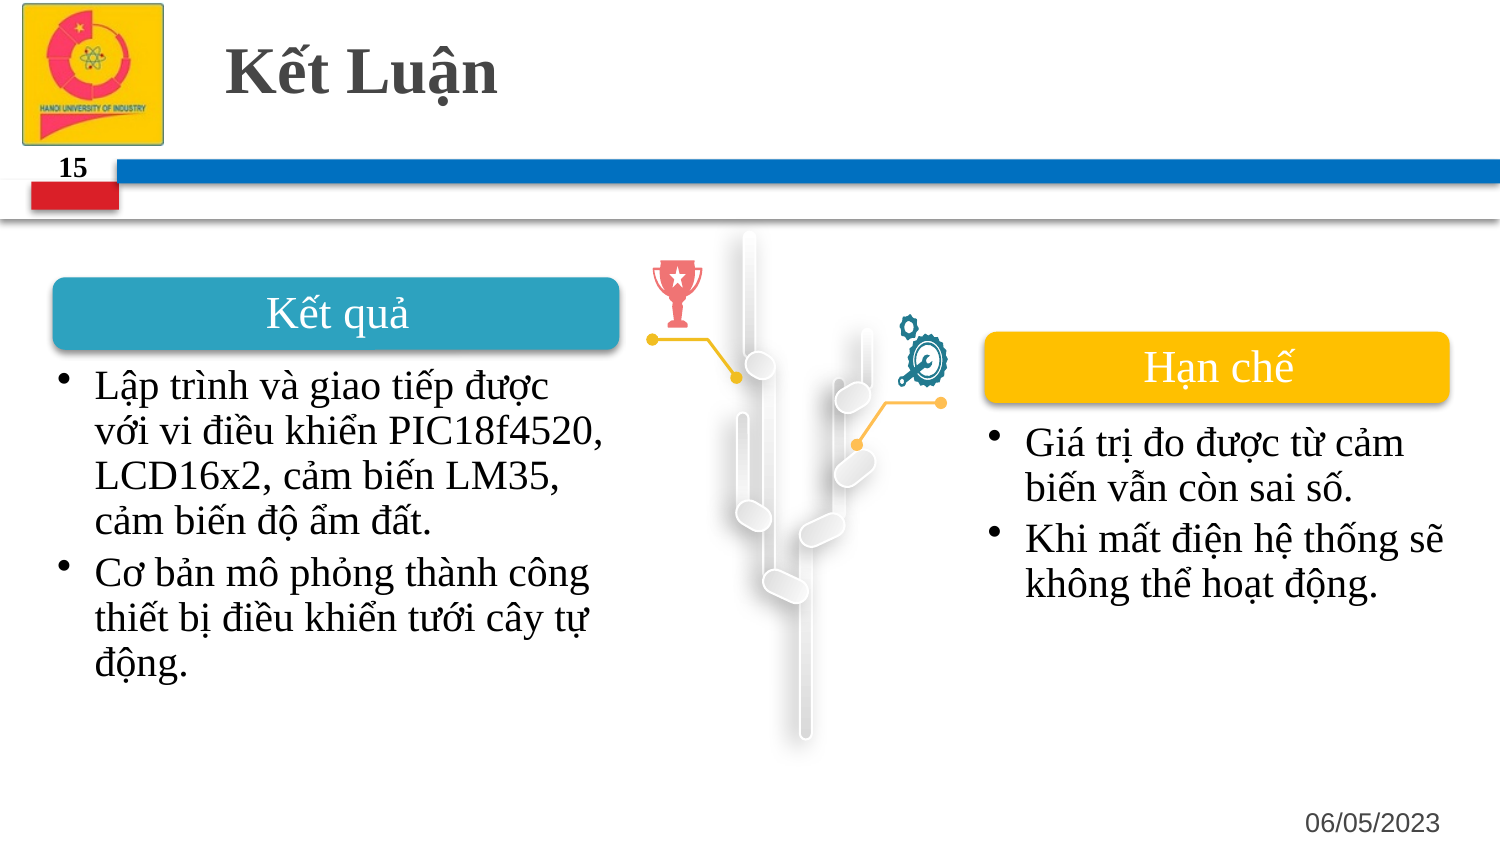

# Kết Luận
15

Lập trình và giao tiếp được với vi điều khiển PIC18f4520, LCD16x2, cảm biến LM35, cảm biến độ ẩm đất.
Cơ bản mô phỏng thành công thiết bị điều khiển tưới cây tự động.
Kết quả

Giá trị đo được từ cảm biến vẫn còn sai số.
Khi mất điện hệ thống sẽ không thể hoạt động.
Hạn chế

06/05/2023